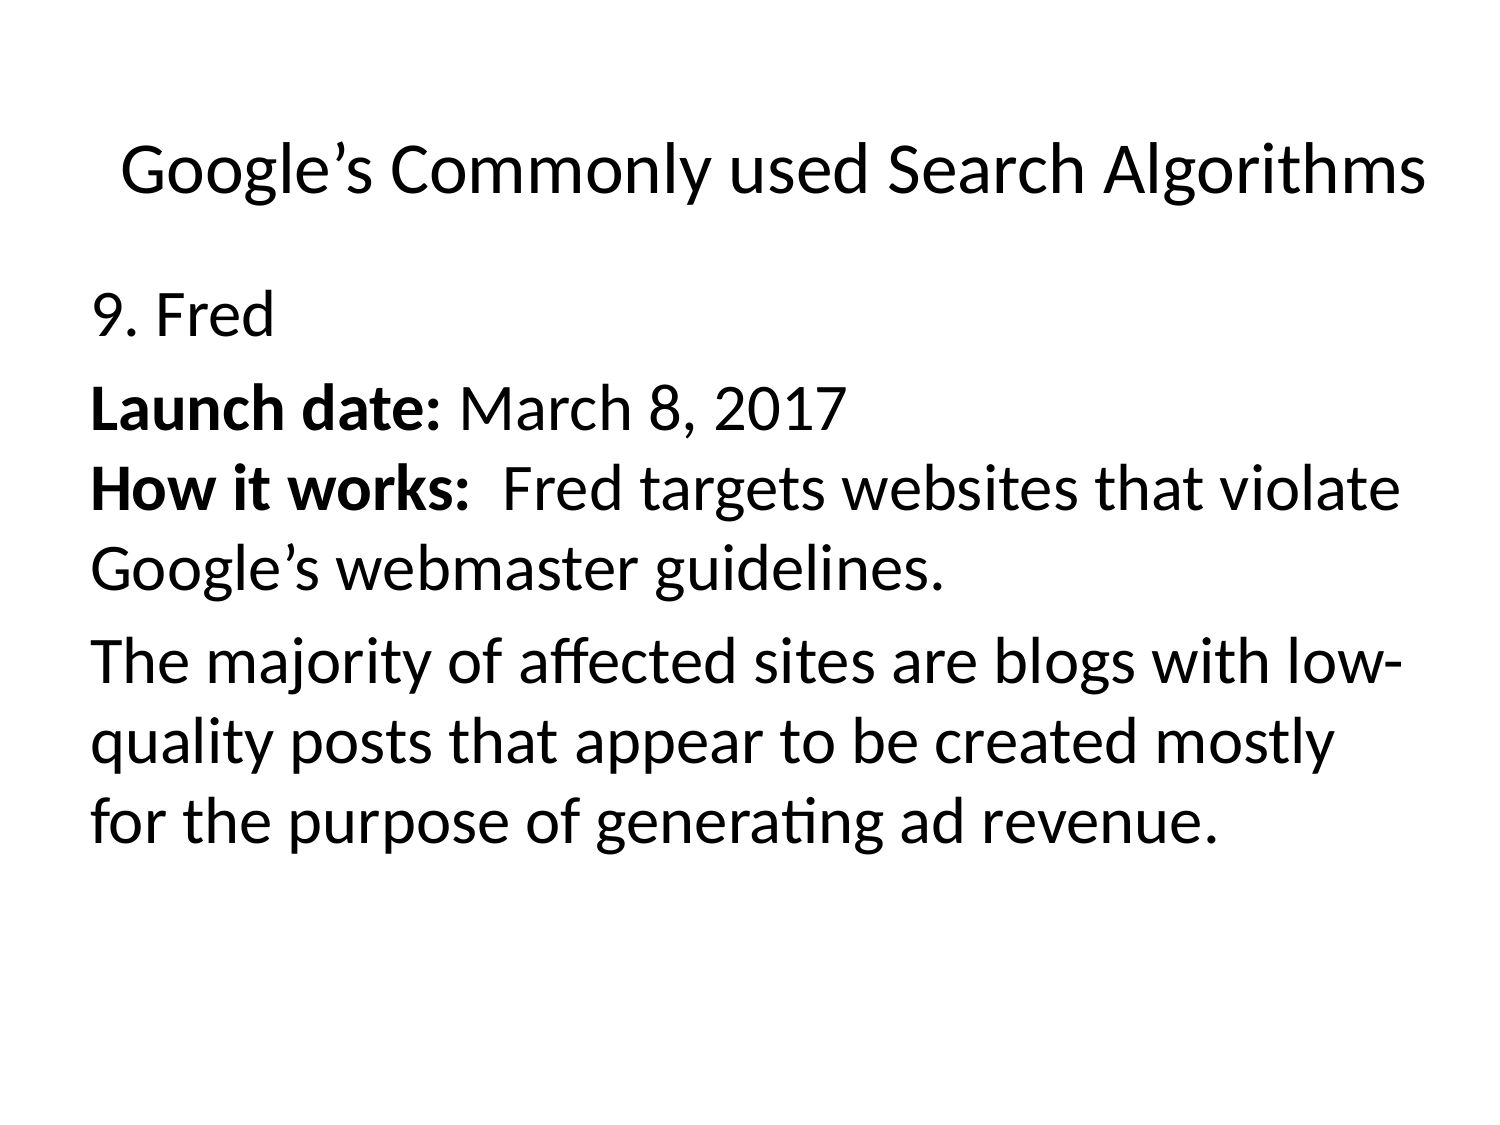

Google’s Commonly used Search Algorithms
9. Fred
Launch date: March 8, 2017
How it works:  Fred targets websites that violate Google’s webmaster guidelines.
The majority of affected sites are blogs with low-quality posts that appear to be created mostly for the purpose of generating ad revenue.